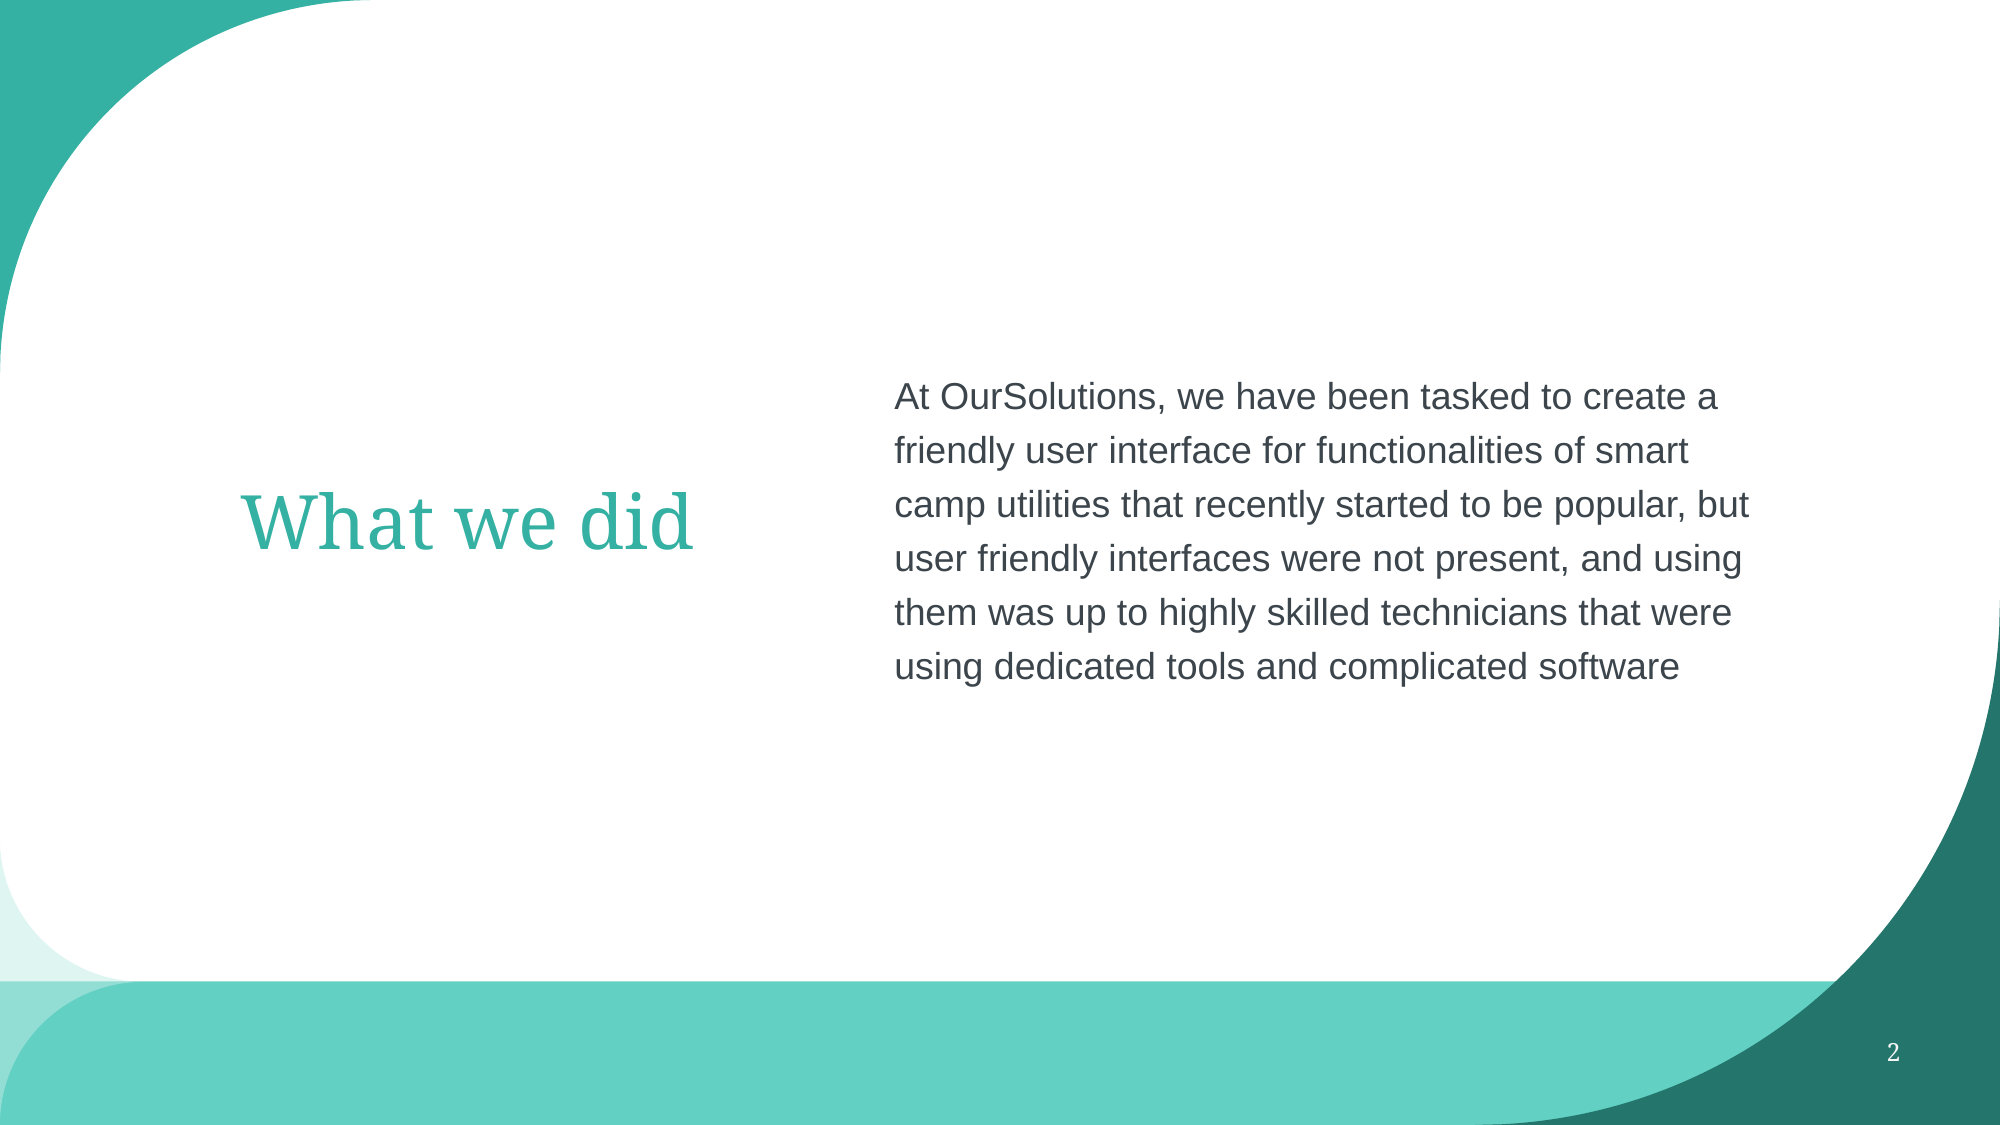

At OurSolutions, we have been tasked to create a friendly user interface for functionalities of smart camp utilities that recently started to be popular, but user friendly interfaces were not present, and using them was up to highly skilled technicians that were using dedicated tools and complicated software
# What we did
2